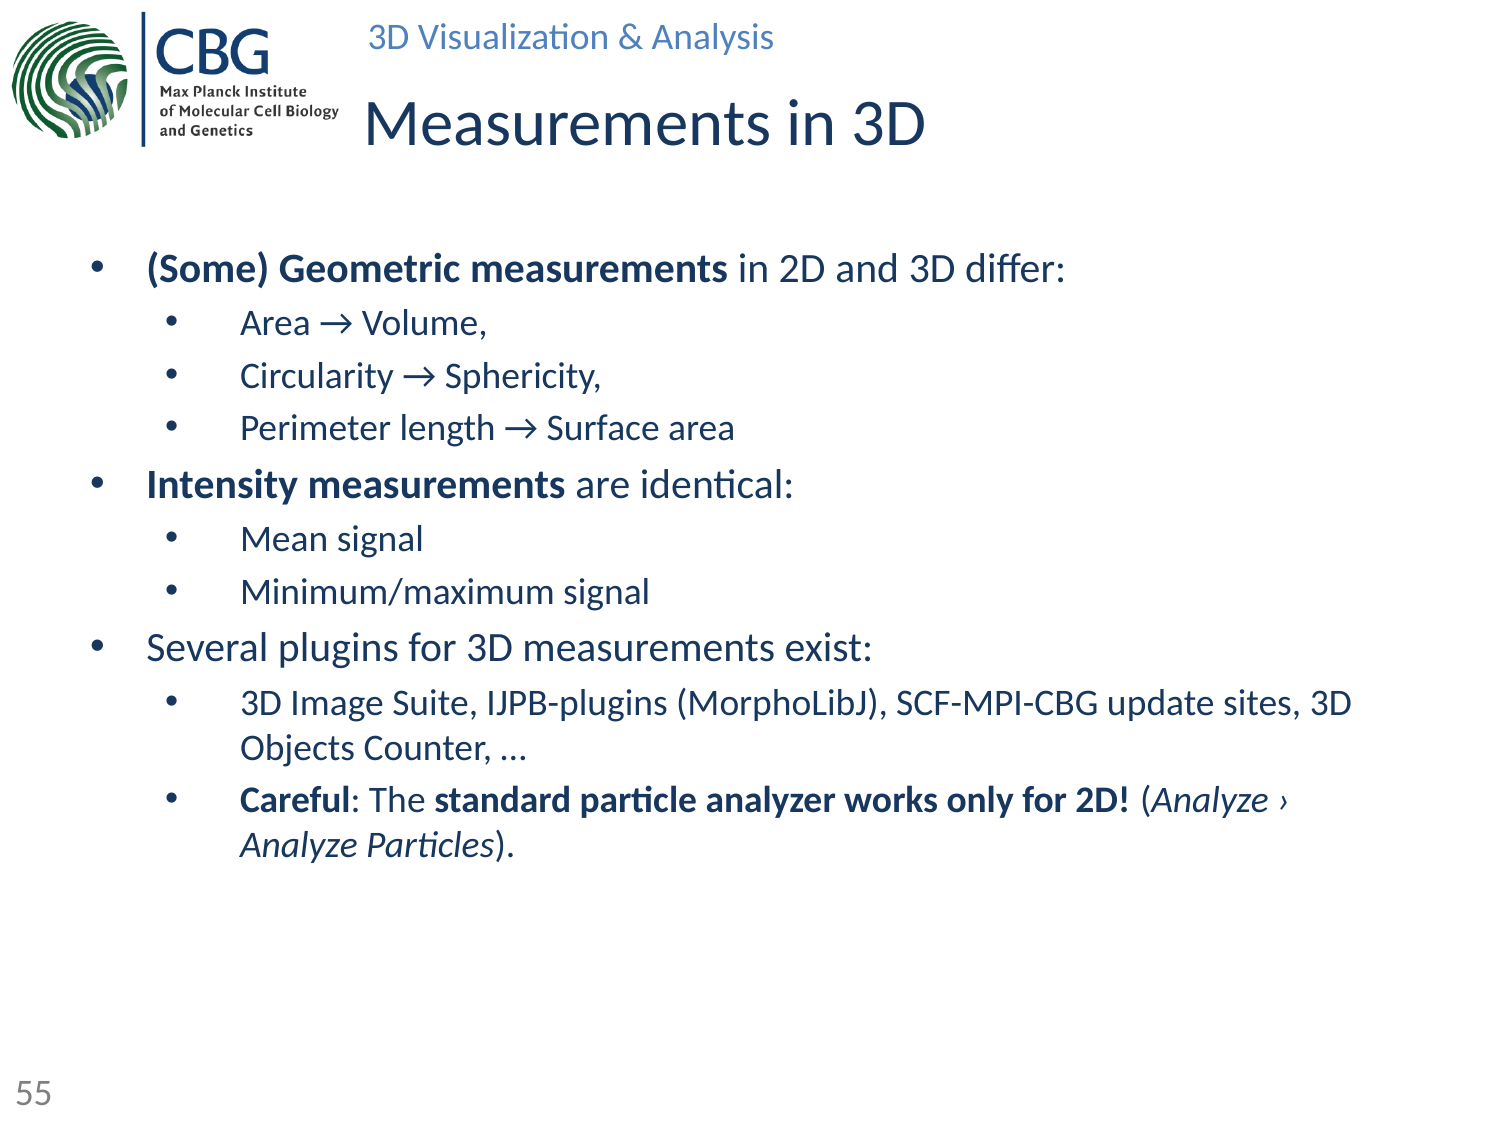

# Measurements in 3D
(Some) Geometric measurements in 2D and 3D differ:
Area → Volume,
Circularity → Sphericity,
Perimeter length → Surface area
Intensity measurements are identical:
Mean signal
Minimum/maximum signal
Several plugins for 3D measurements exist:
3D Image Suite, IJPB-plugins (MorphoLibJ), SCF-MPI-CBG update sites, 3D Objects Counter, …
Careful: The standard particle analyzer works only for 2D! (Analyze › Analyze Particles).